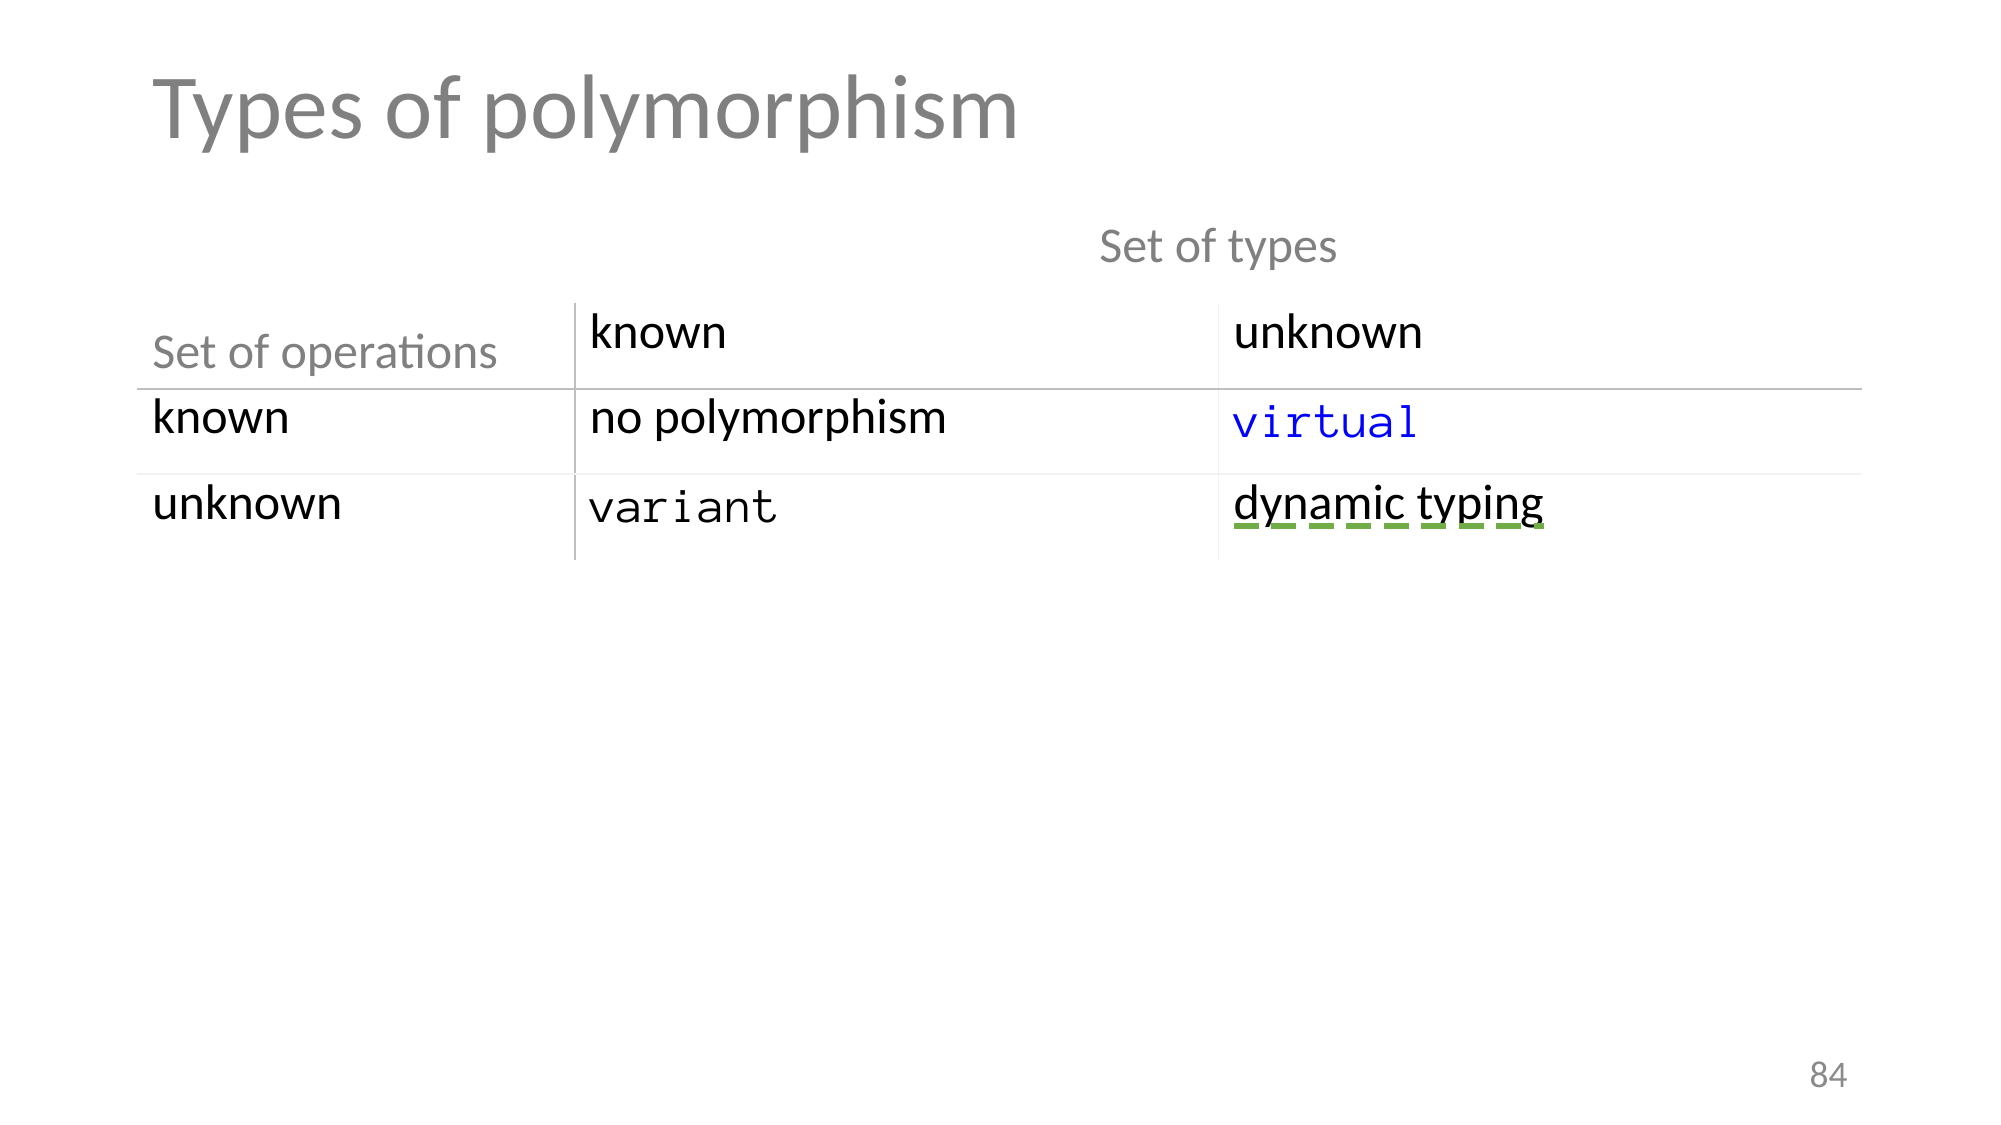

# Types of polymorphism
| Set of operations | Set of types |  |
| --- | --- | --- |
|  | known | unknown |
| known | no polymorphism | virtual |
| unknown | variant | dynamic typing |
84